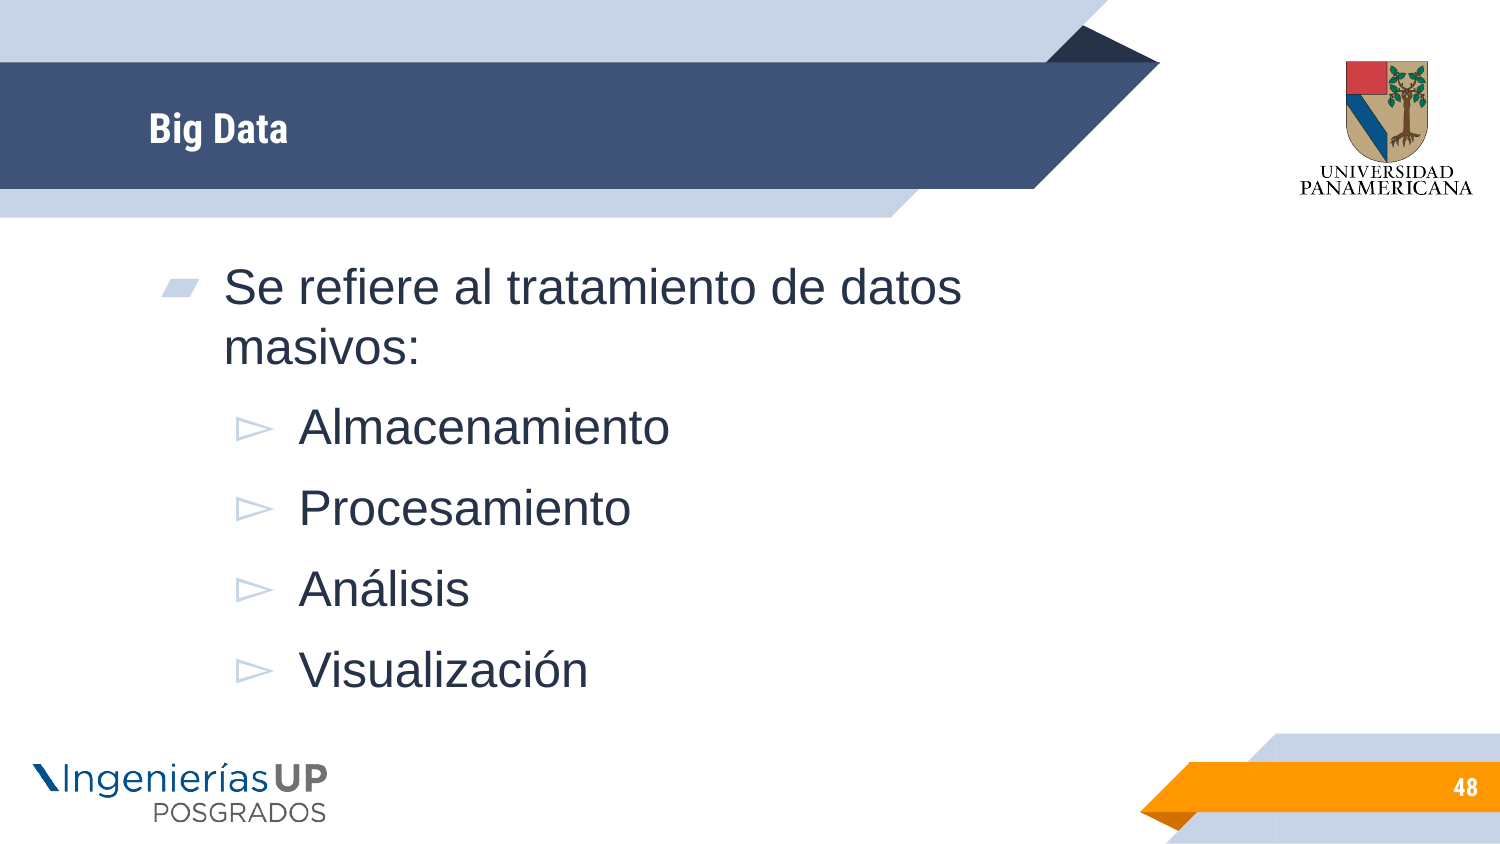

# Big Data
Se refiere al tratamiento de datos masivos:
Almacenamiento
Procesamiento
Análisis
Visualización
48